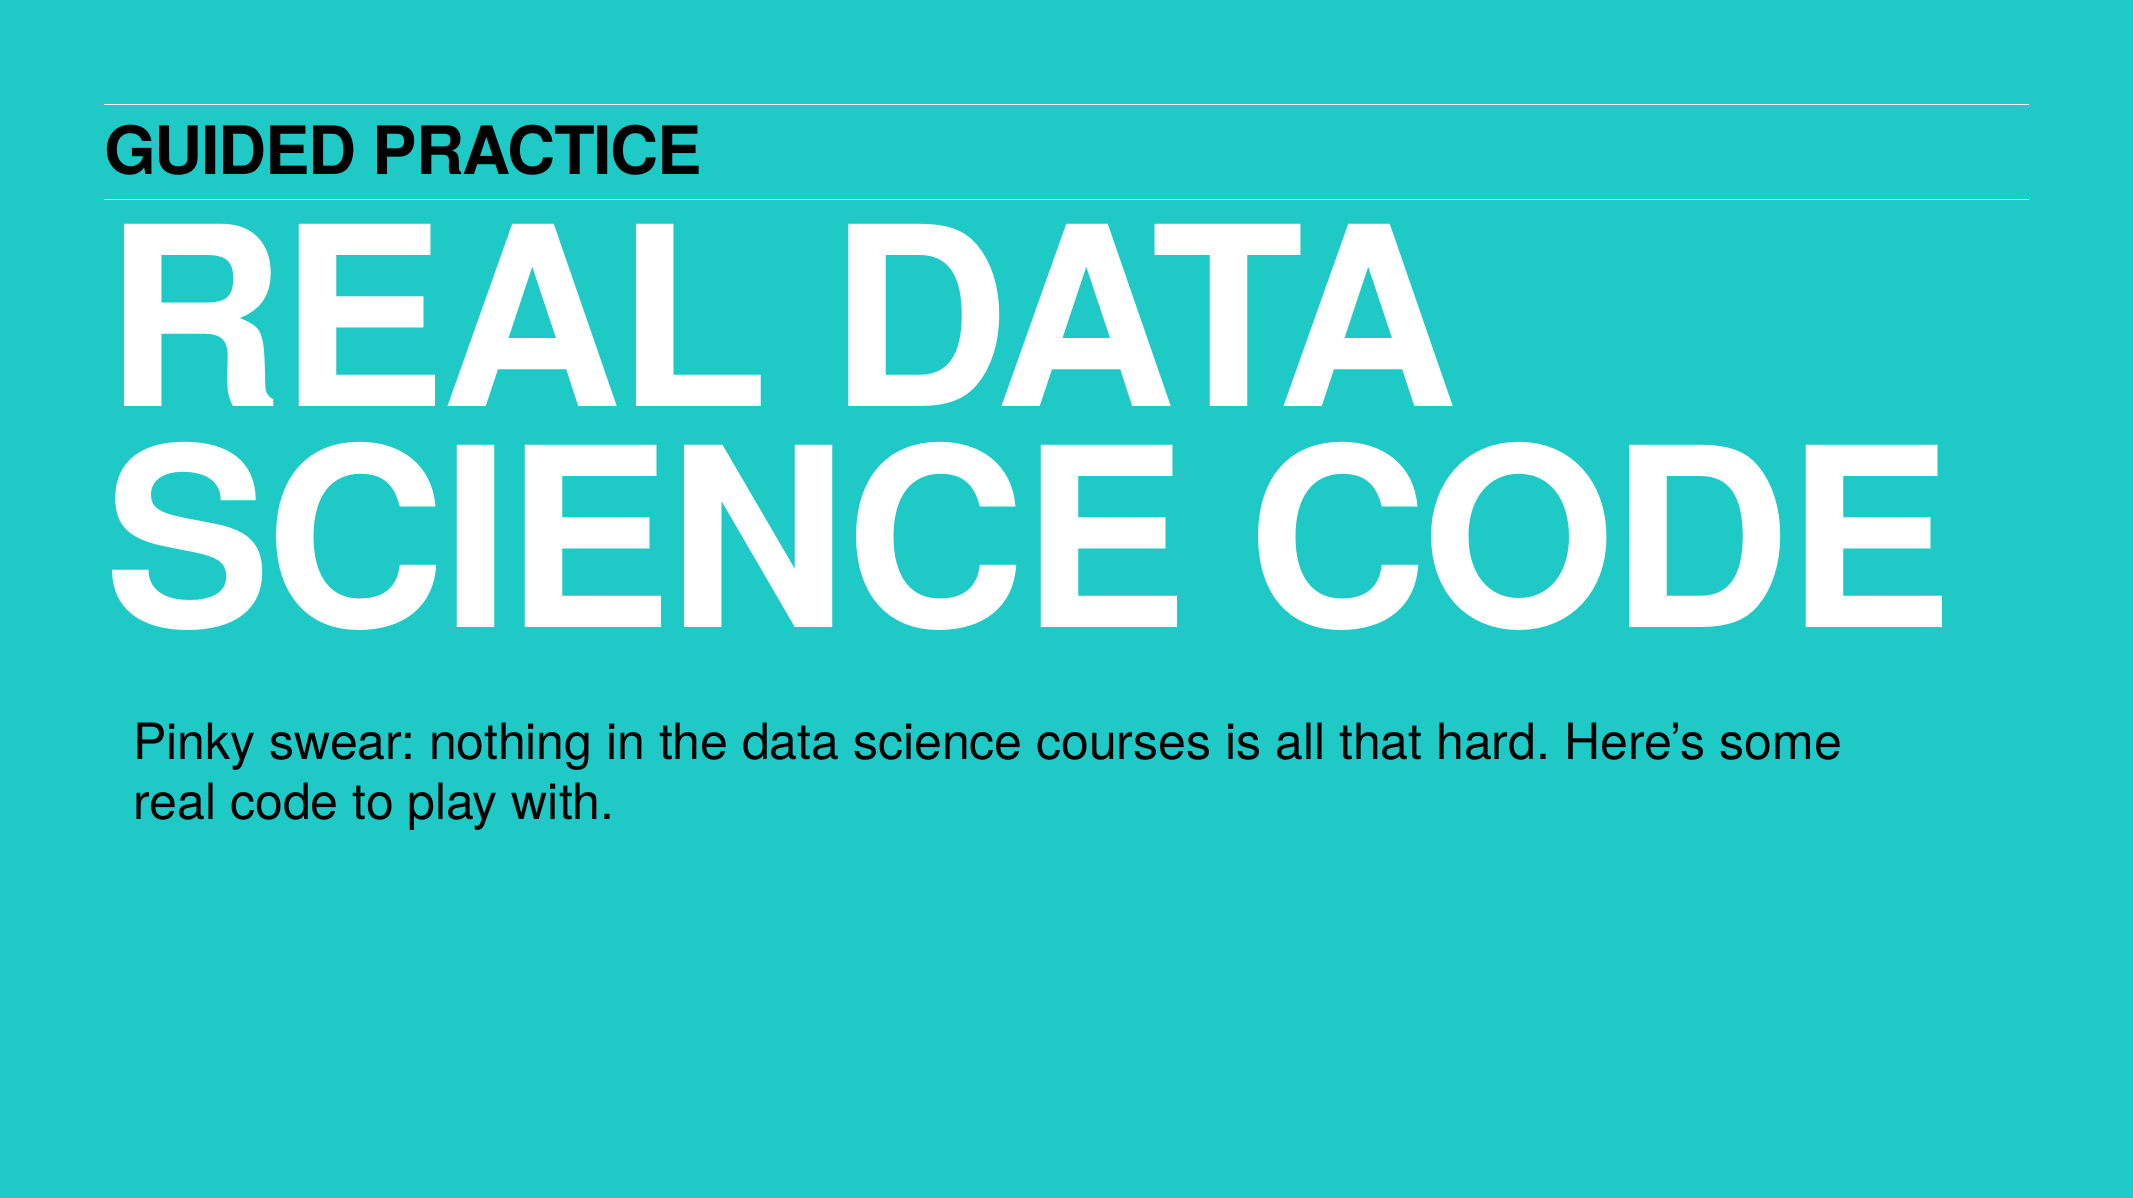

GUIDED PRACTICE
Real data science code
Pinky swear: nothing in the data science courses is all that hard. Here’s some
real code to play with.